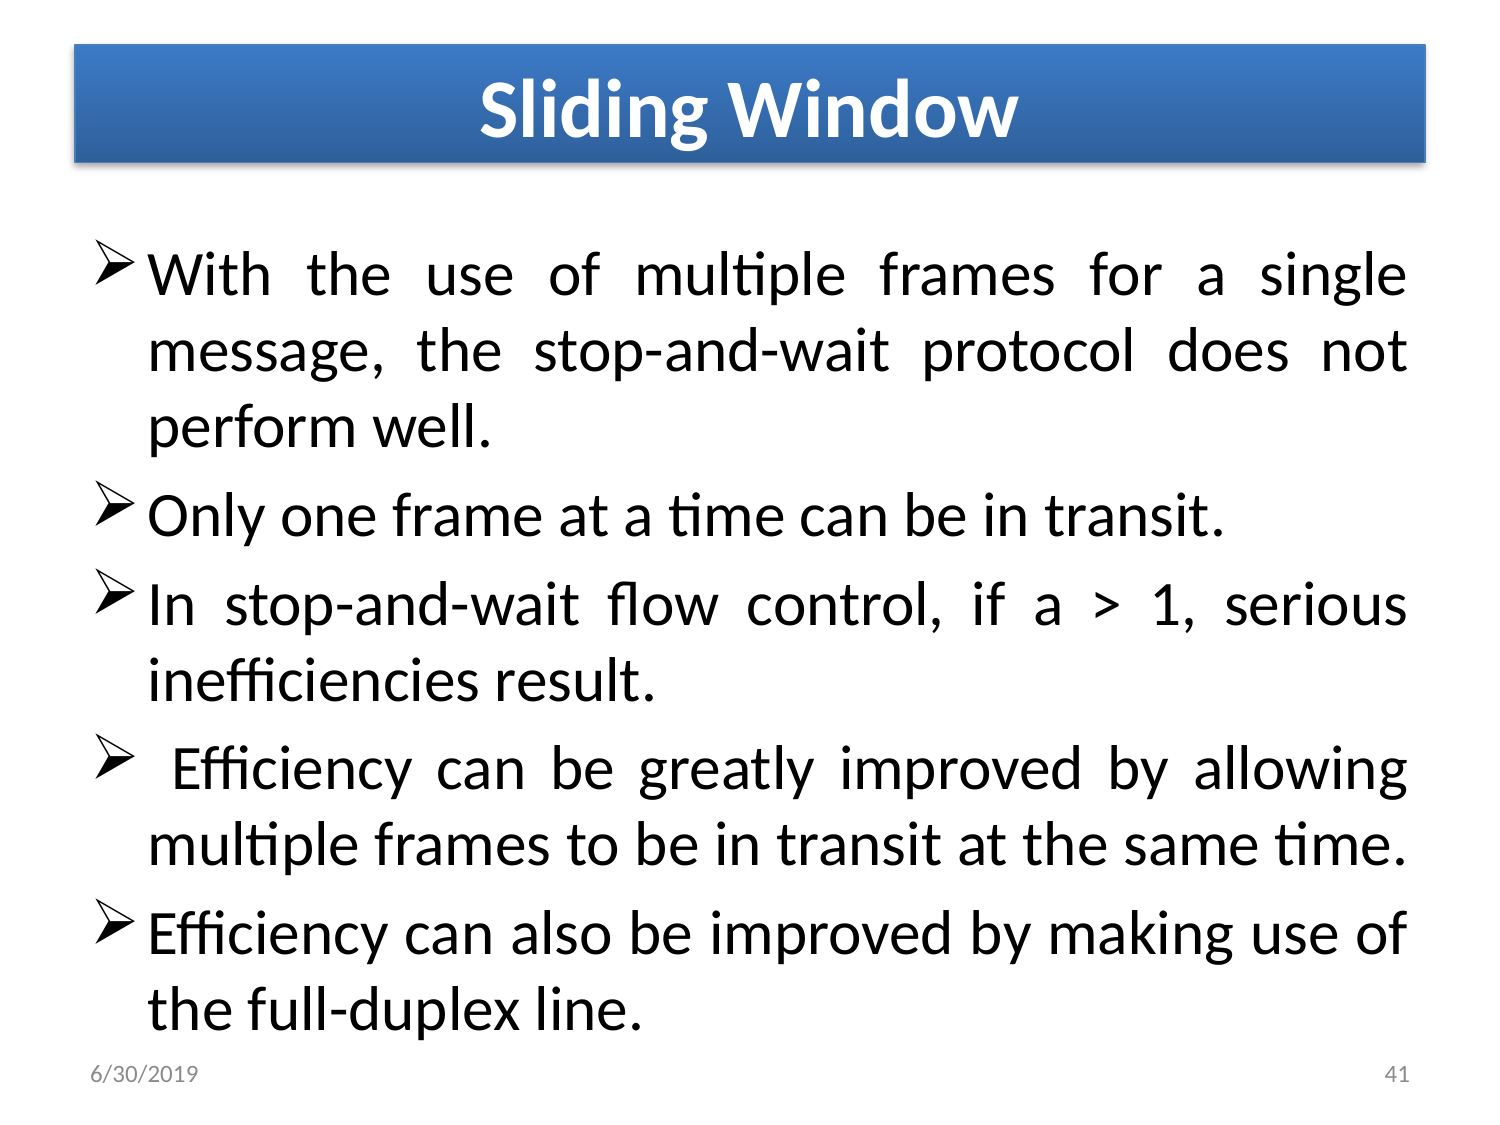

# Sliding Window
With the use of multiple frames for a single message, the stop-and-wait protocol does not perform well.
Only one frame at a time can be in transit.
In stop-and-wait flow control, if a > 1, serious inefficiencies result.
 Efficiency can be greatly improved by allowing multiple frames to be in transit at the same time.
Efficiency can also be improved by making use of the full-duplex line.
6/30/2019
41